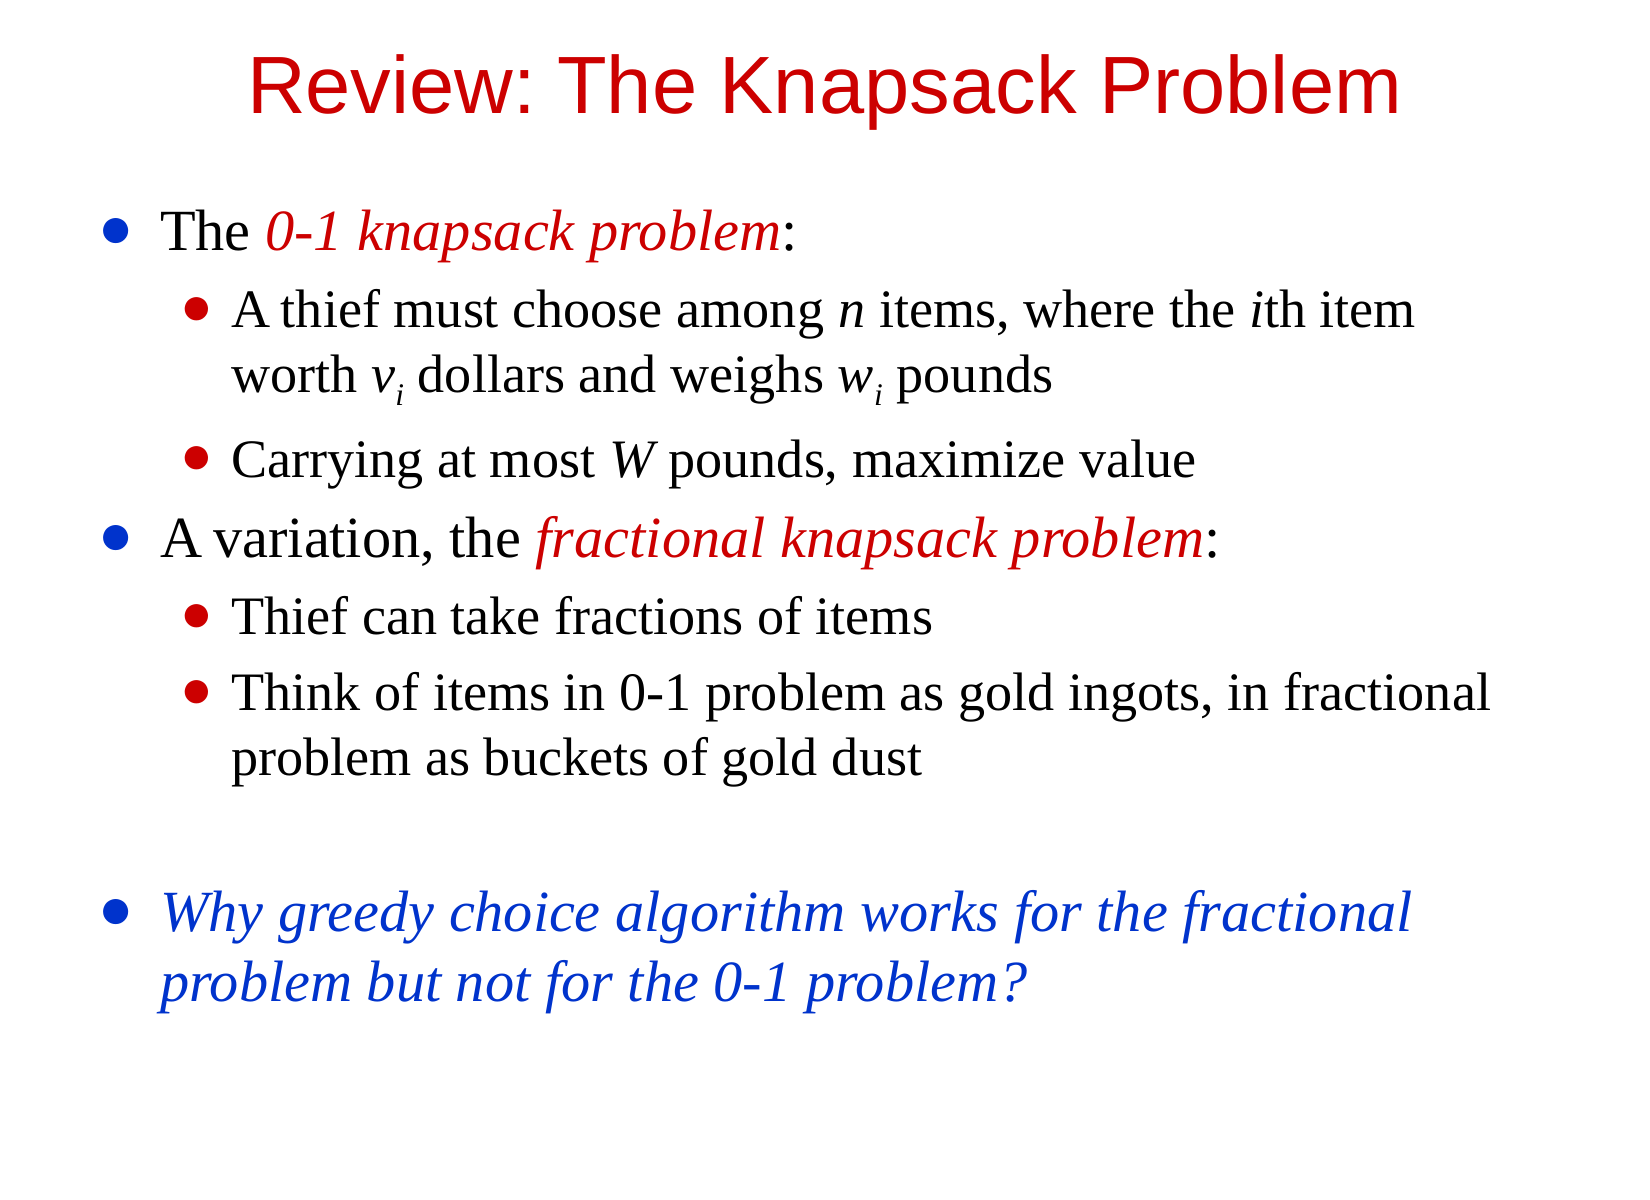

# Review: The Knapsack Problem
The 0-1 knapsack problem:
A thief must choose among n items, where the ith item worth vi dollars and weighs wi pounds
Carrying at most W pounds, maximize value
A variation, the fractional knapsack problem:
Thief can take fractions of items
Think of items in 0-1 problem as gold ingots, in fractional problem as buckets of gold dust

Why greedy choice algorithm works for the fractional problem but not for the 0-1 problem?